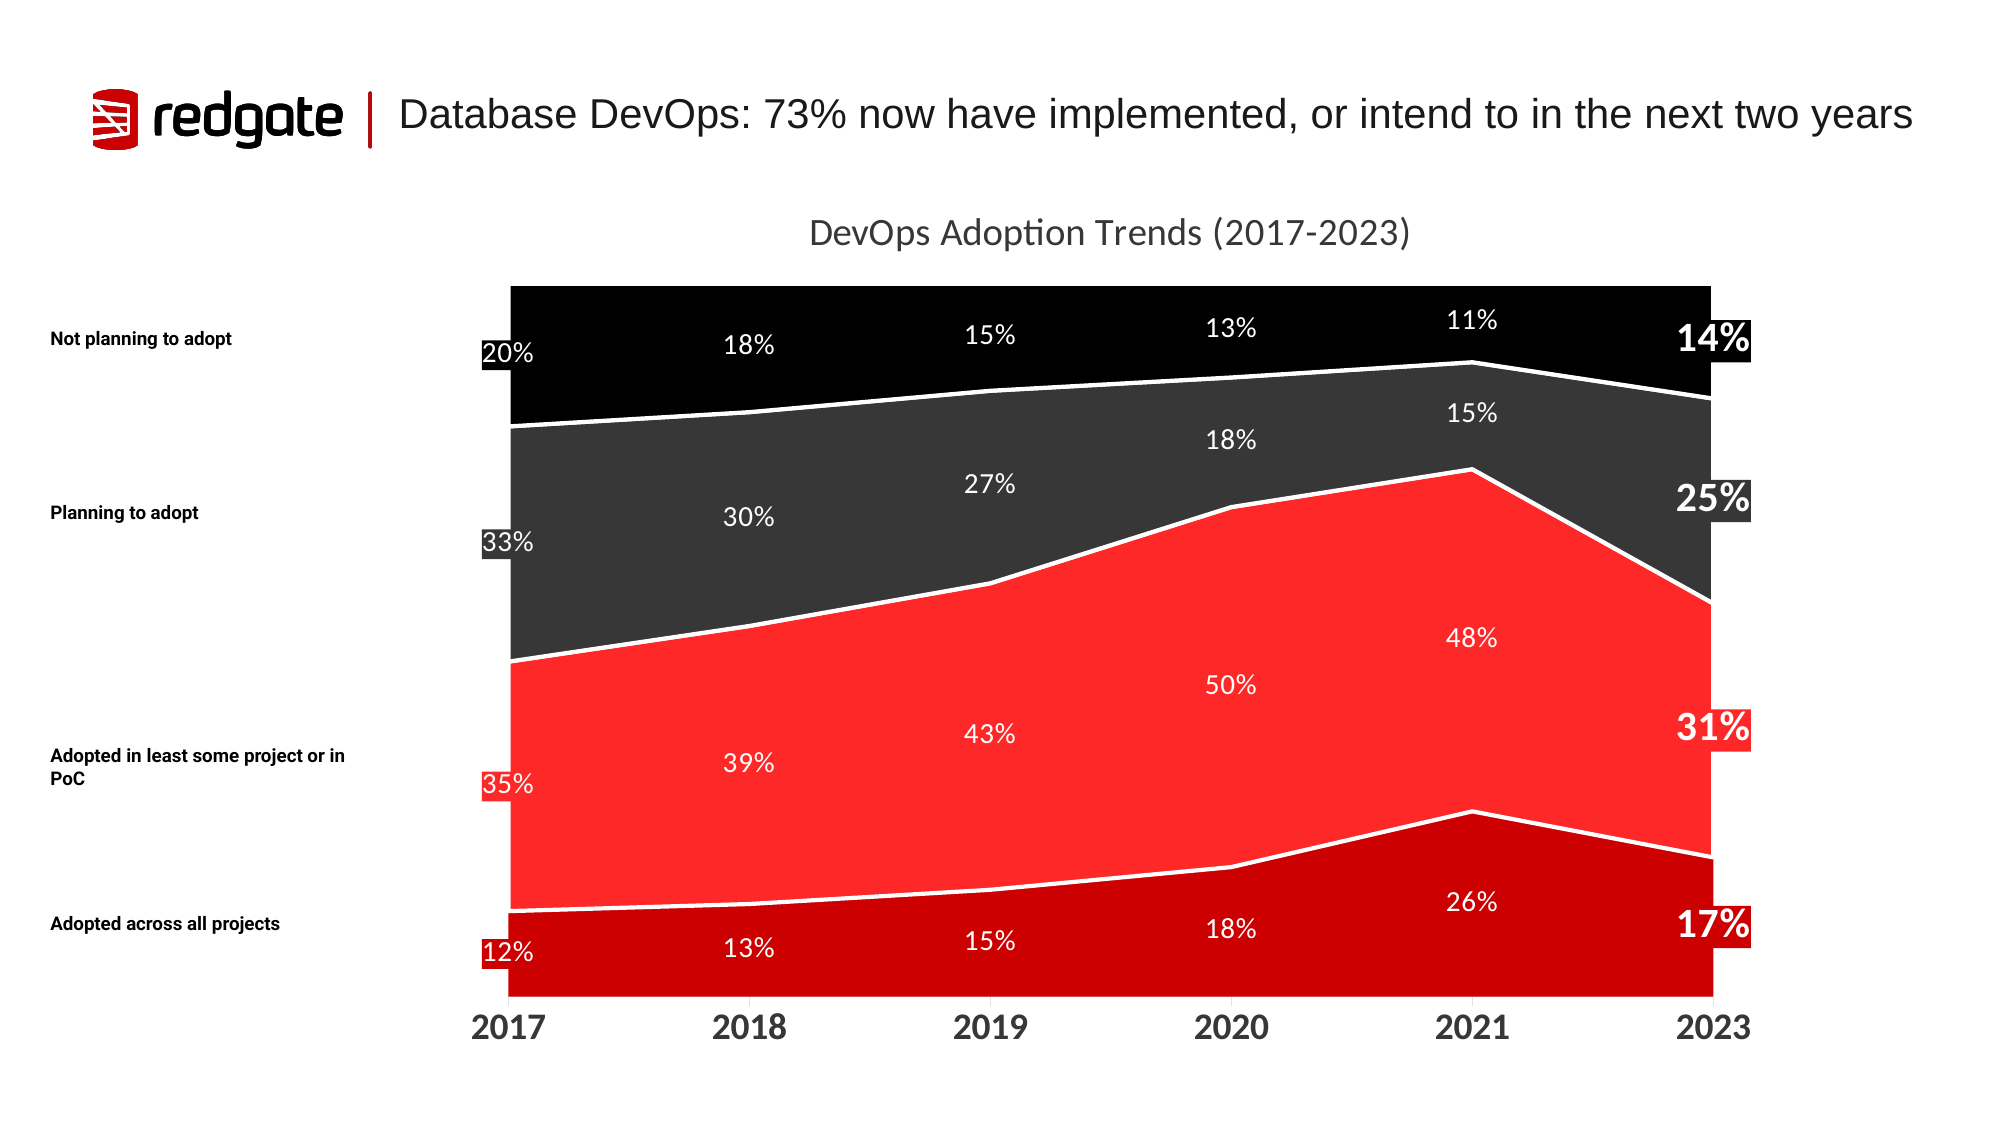

# Database DevOps: 73% now have implemented, or intend to in the next two years

### Chart: DevOps Adoption Trends (2017-2023)

| Category | Series 1 | Series 2 | Series 3 | Series 4 |
|---|---|---|---|---|
| 2017 | 0.12 | 0.35 | 0.33 | 0.2 |
| 2018 | 0.13 | 0.39 | 0.3 | 0.18 |
| 2019 | 0.15 | 0.43 | 0.27 | 0.15 |
| 2020 | 0.18 | 0.5 | 0.18 | 0.13 |
| 2021 | 0.26 | 0.48 | 0.15 | 0.11 |
| 2023 | 0.17 | 0.31 | 0.25 | 0.14 |
Not planning to adopt
Planning to adopt
Adopted in least some project or in PoC
Adopted across all projects